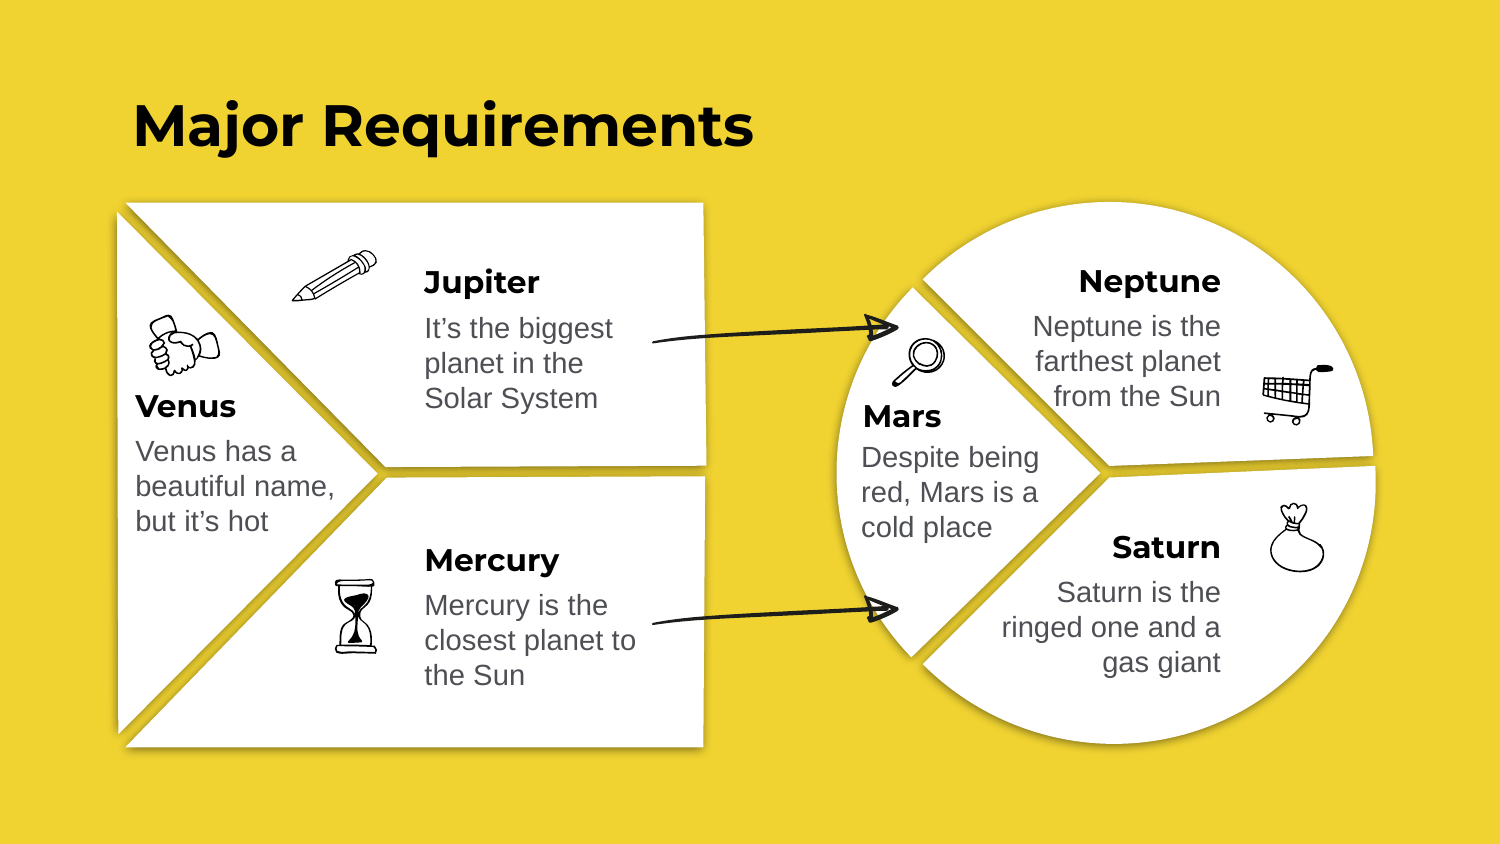

# Major Requirements

Neptune
Jupiter
Neptune is the
farthest planet
from the Sun
It’s the biggest planet in the Solar System

Venus
Mars
Venus has a
beautiful name,
but it’s hot
Despite being red, Mars is a cold place

Saturn
Mercury

Saturn is the ringed one and a gas giant

Mercury is the
closest planet to
the Sun